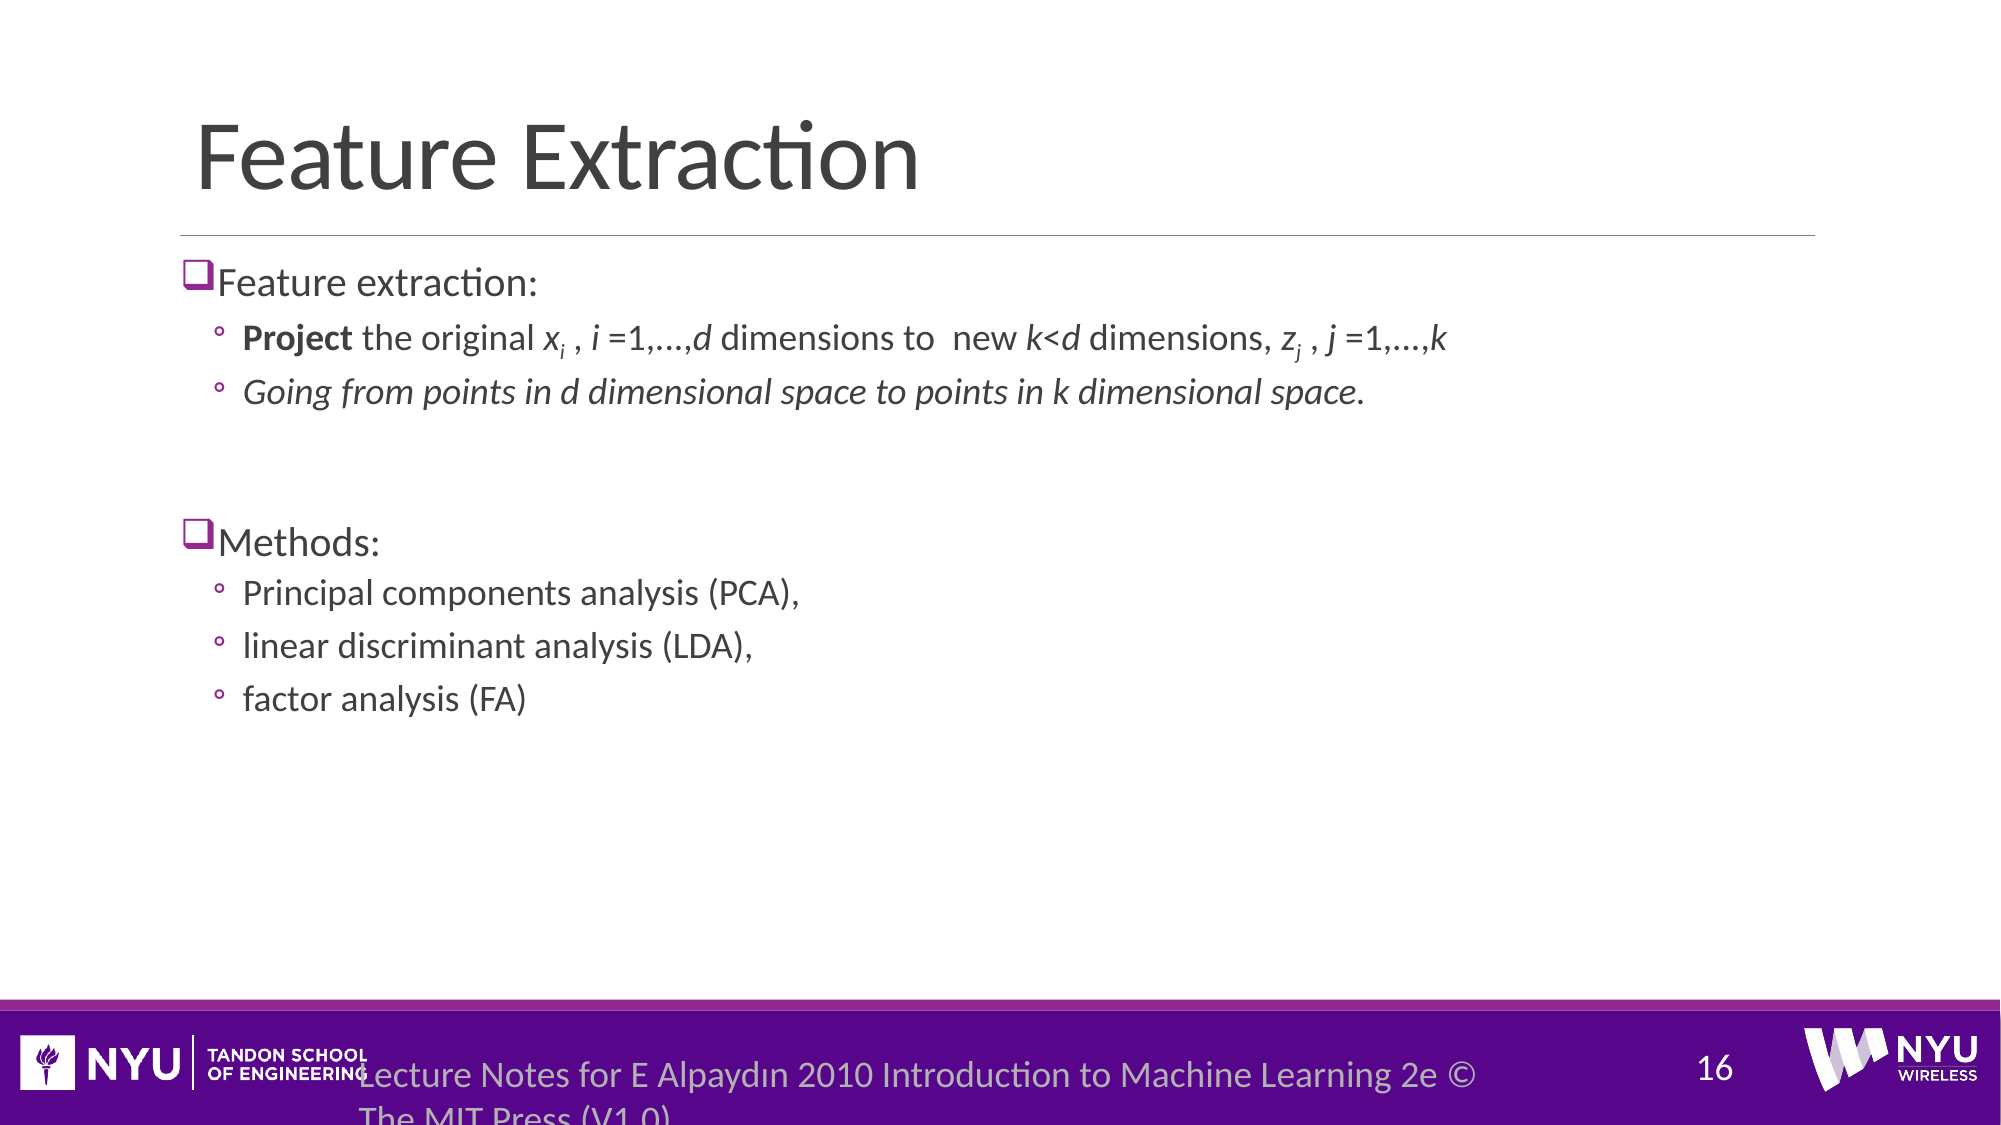

# Feature Extraction
Feature extraction:
Project the original xi , i =1,...,d dimensions to  new k<d dimensions, zj , j =1,...,k
Going from points in d dimensional space to points in k dimensional space.

Methods:
Principal components analysis (PCA),
linear discriminant analysis (LDA),
factor analysis (FA)
16
Lecture Notes for E Alpaydın 2010 Introduction to Machine Learning 2e © The MIT Press (V1.0)